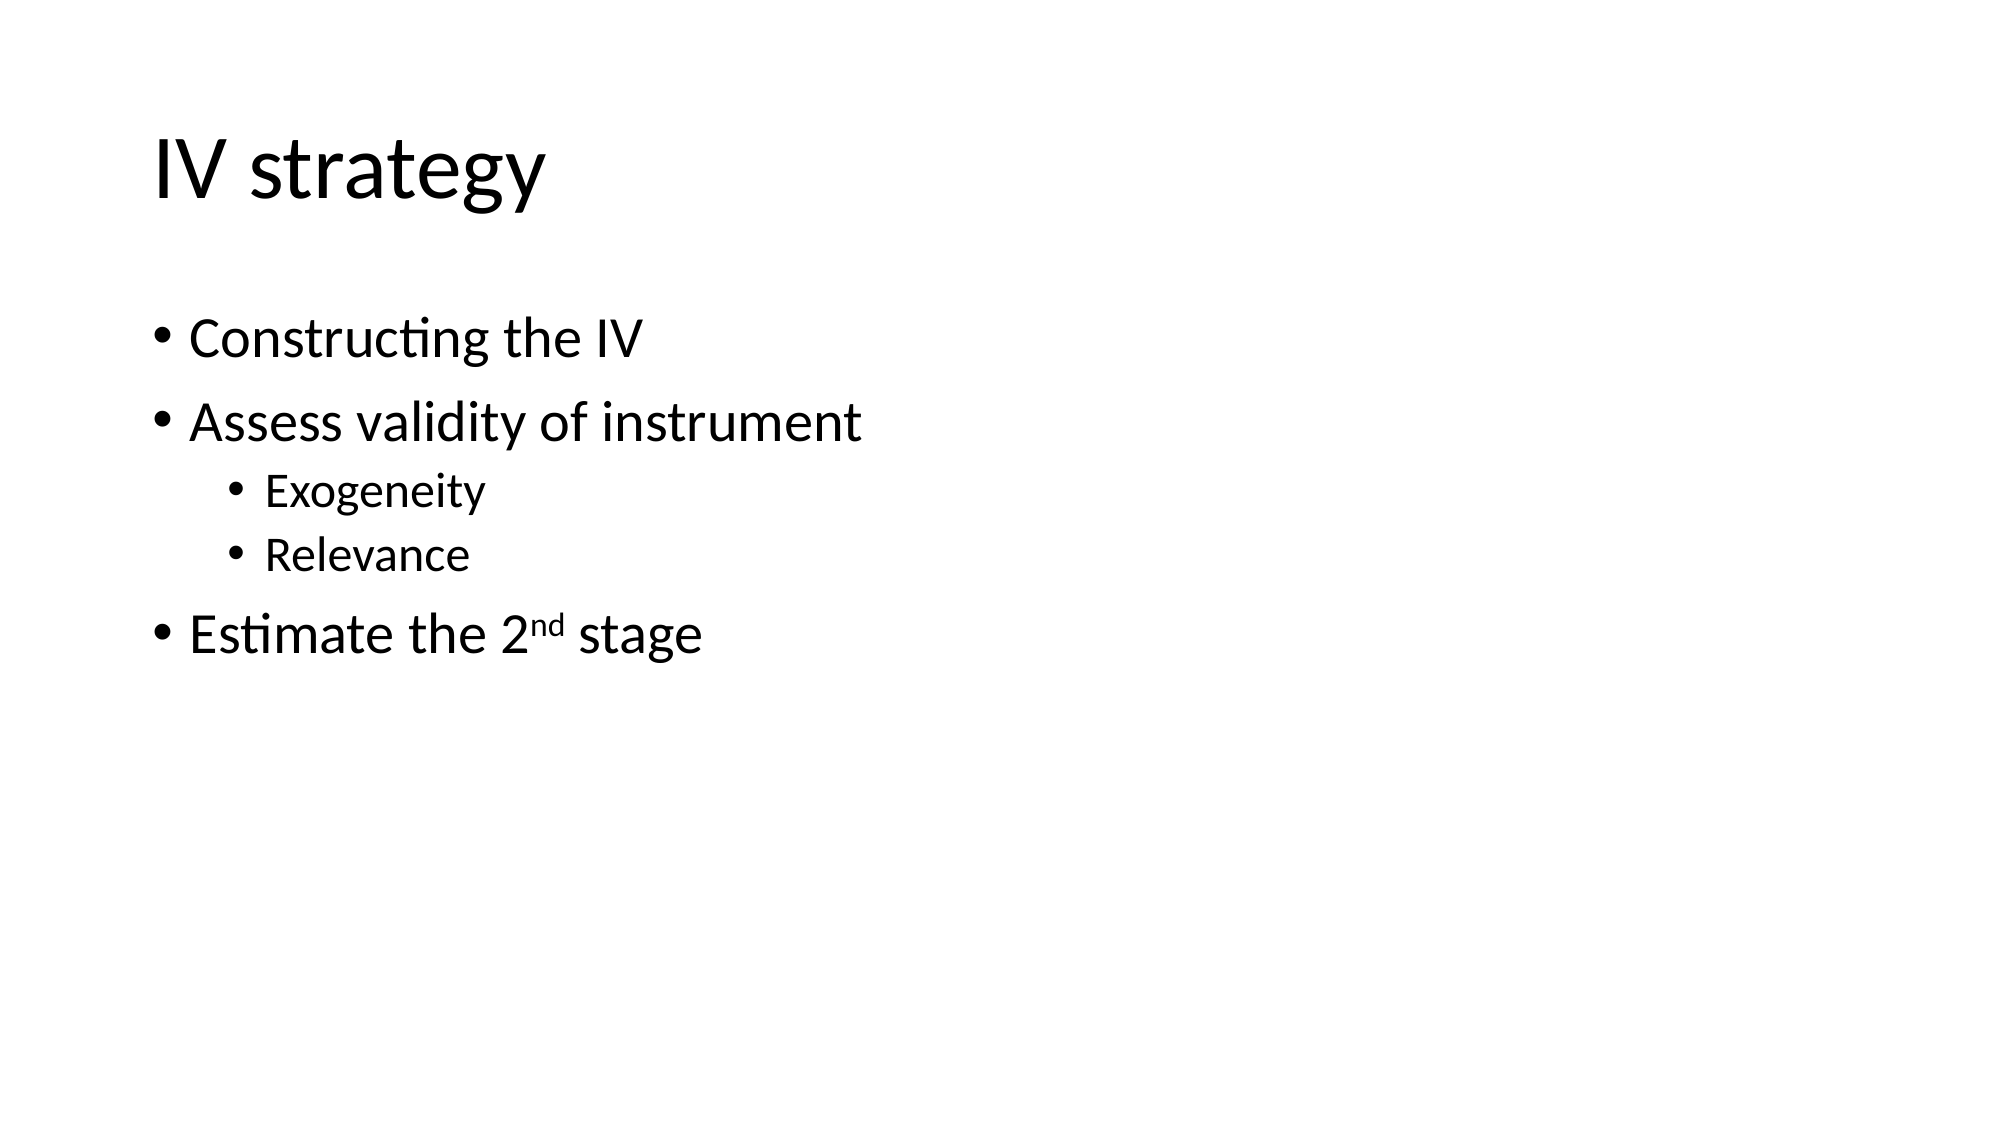

# IV strategy
Constructing the IV
Assess validity of instrument
Exogeneity
Relevance
Estimate the 2nd stage